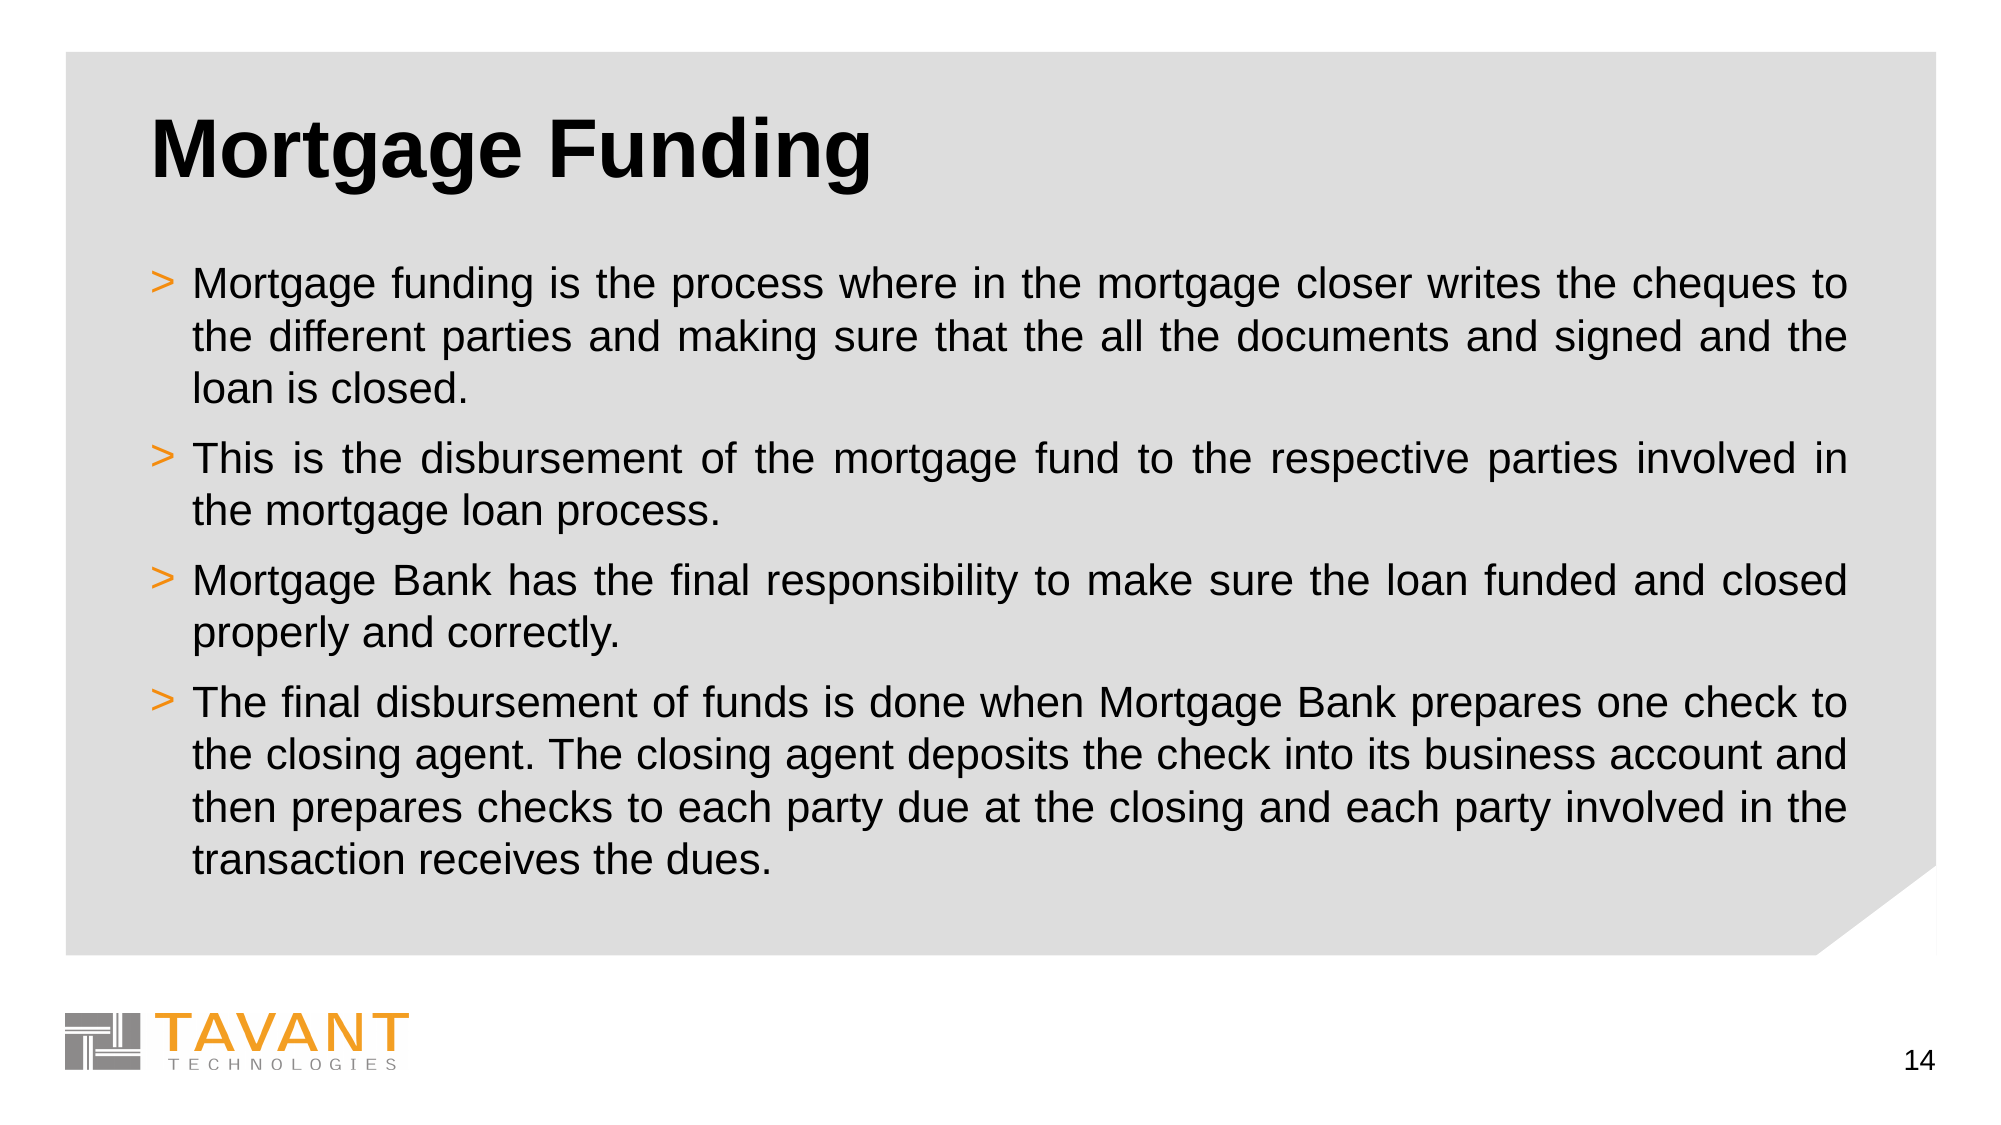

# Mortgage Funding
Mortgage funding is the process where in the mortgage closer writes the cheques to the different parties and making sure that the all the documents and signed and the loan is closed.
This is the disbursement of the mortgage fund to the respective parties involved in the mortgage loan process.
Mortgage Bank has the final responsibility to make sure the loan funded and closed properly and correctly.
The final disbursement of funds is done when Mortgage Bank prepares one check to the closing agent. The closing agent deposits the check into its business account and then prepares checks to each party due at the closing and each party involved in the transaction receives the dues.

14